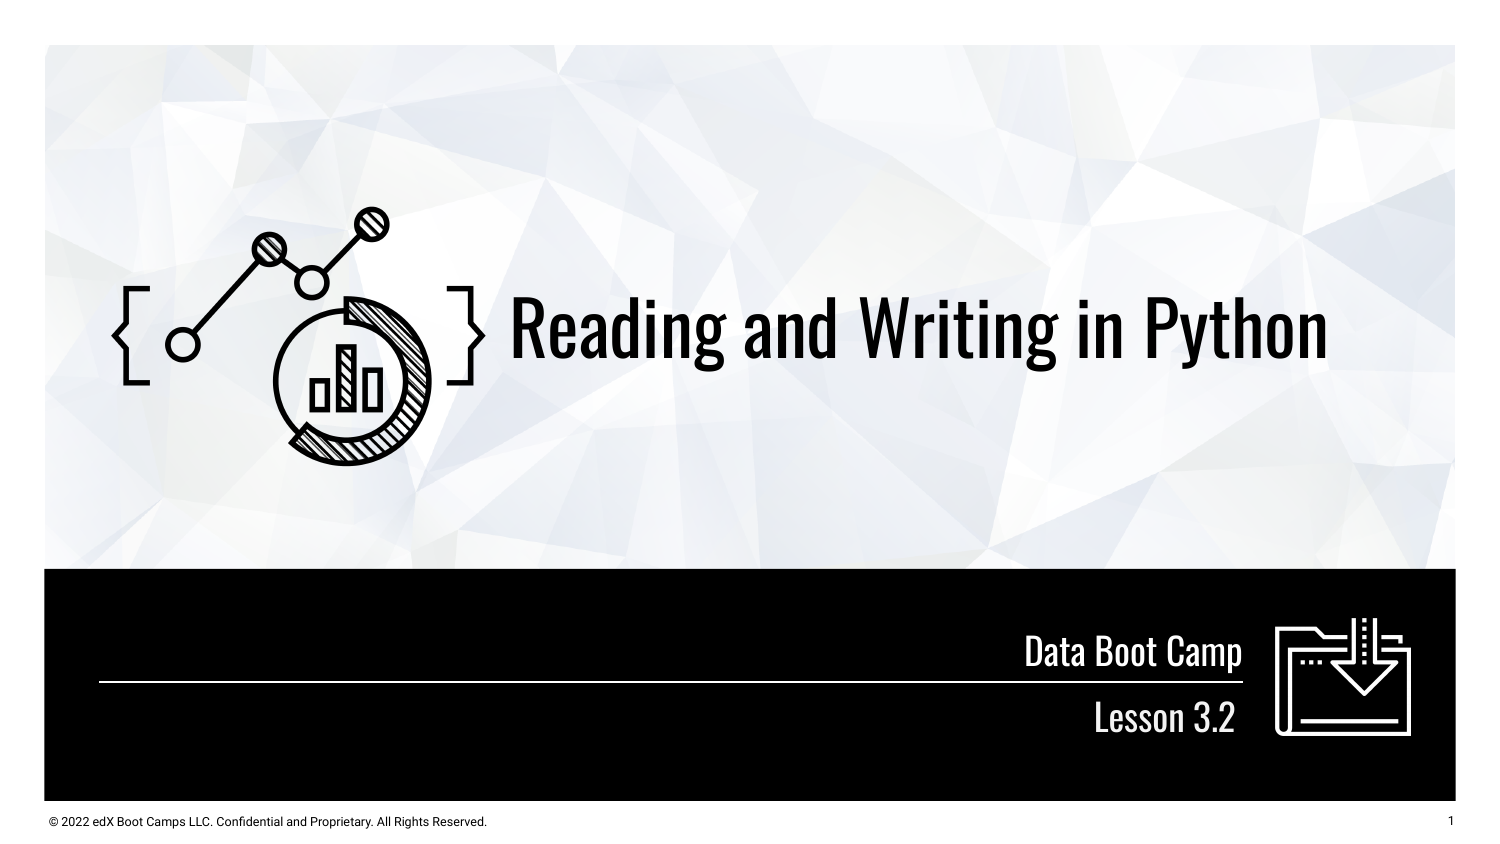

# Reading and Writing in Python
Lesson 3.2